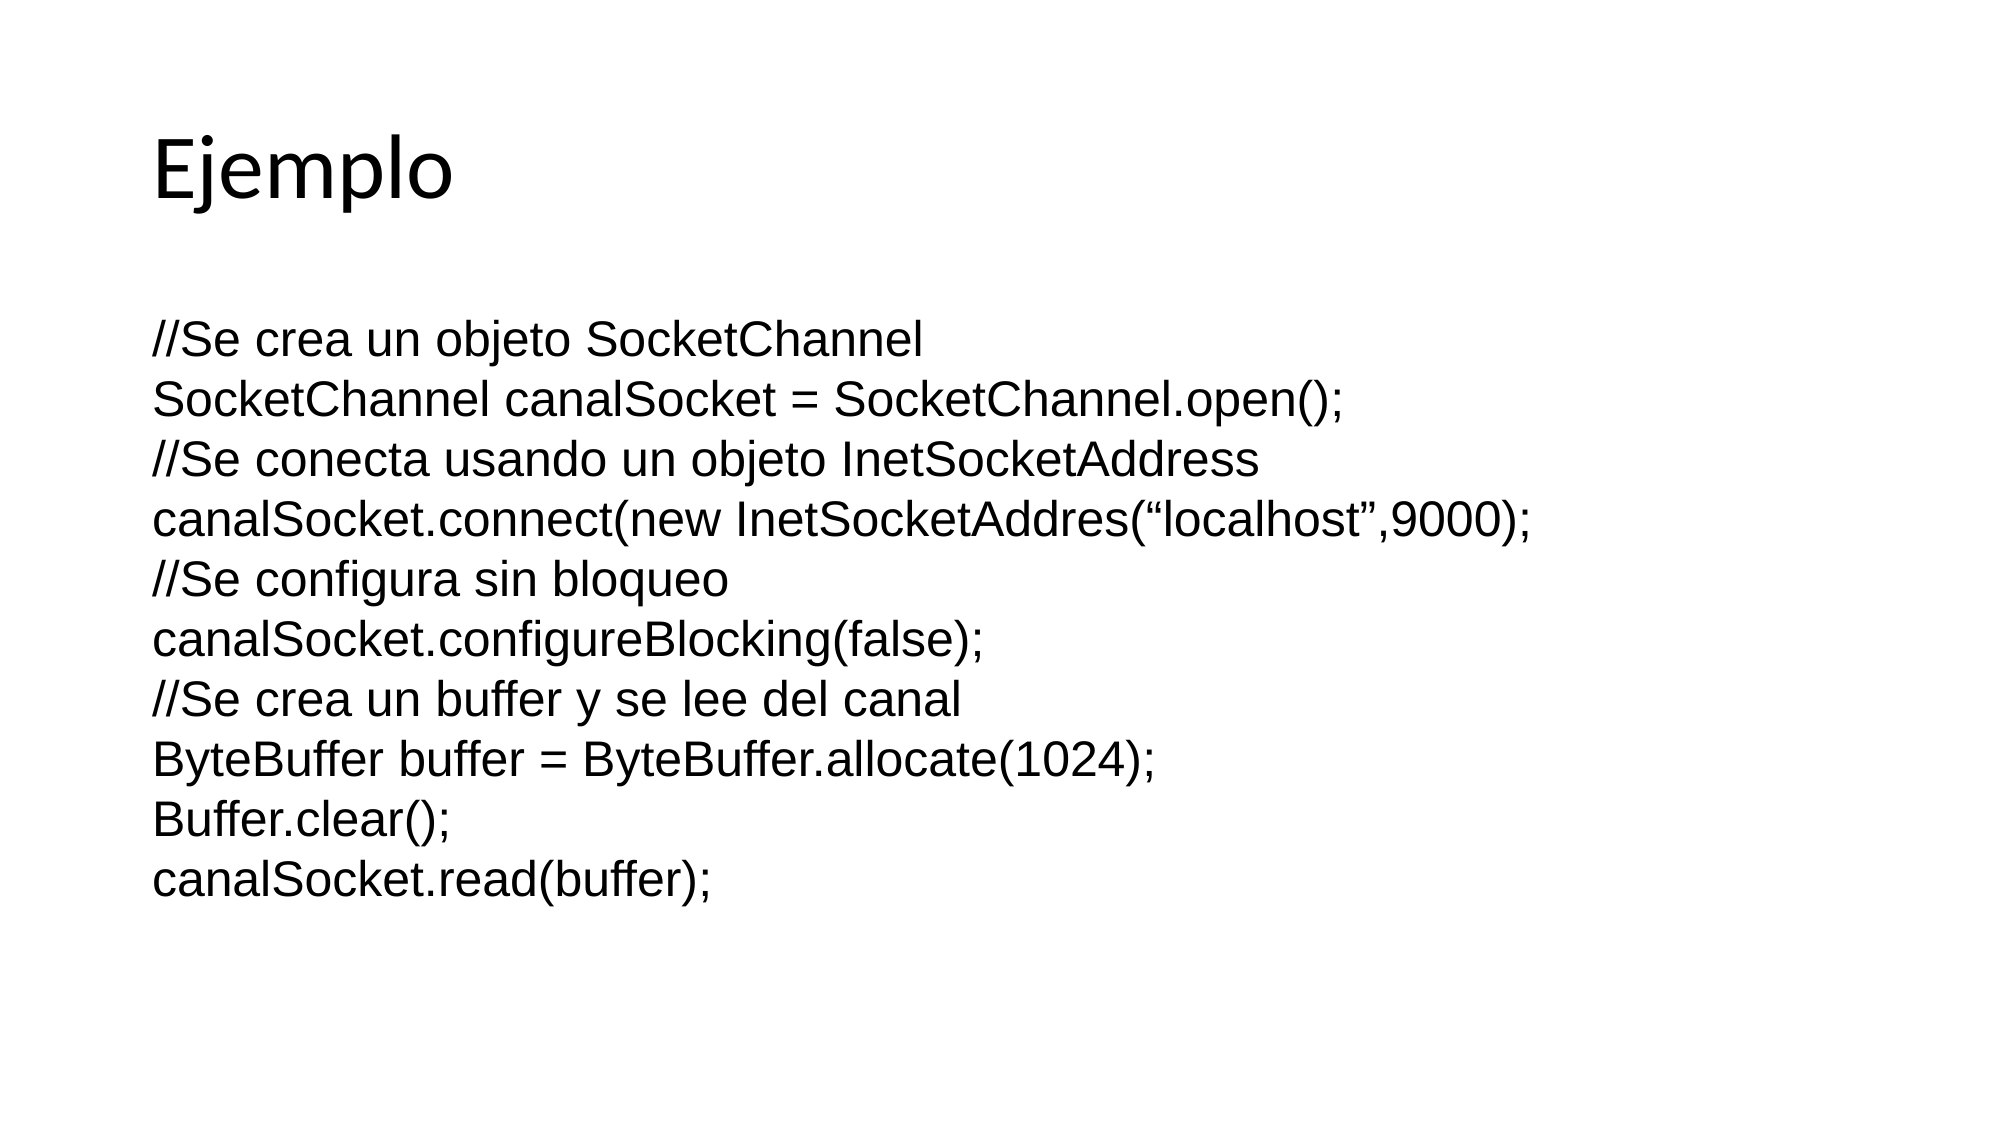

Ejemplo
//Se crea un objeto SocketChannel
SocketChannel canalSocket = SocketChannel.open();
//Se conecta usando un objeto InetSocketAddress
canalSocket.connect(new InetSocketAddres(“localhost”,9000);
//Se configura sin bloqueo
canalSocket.configureBlocking(false);
//Se crea un buffer y se lee del canal
ByteBuffer buffer = ByteBuffer.allocate(1024);
Buffer.clear();
canalSocket.read(buffer);